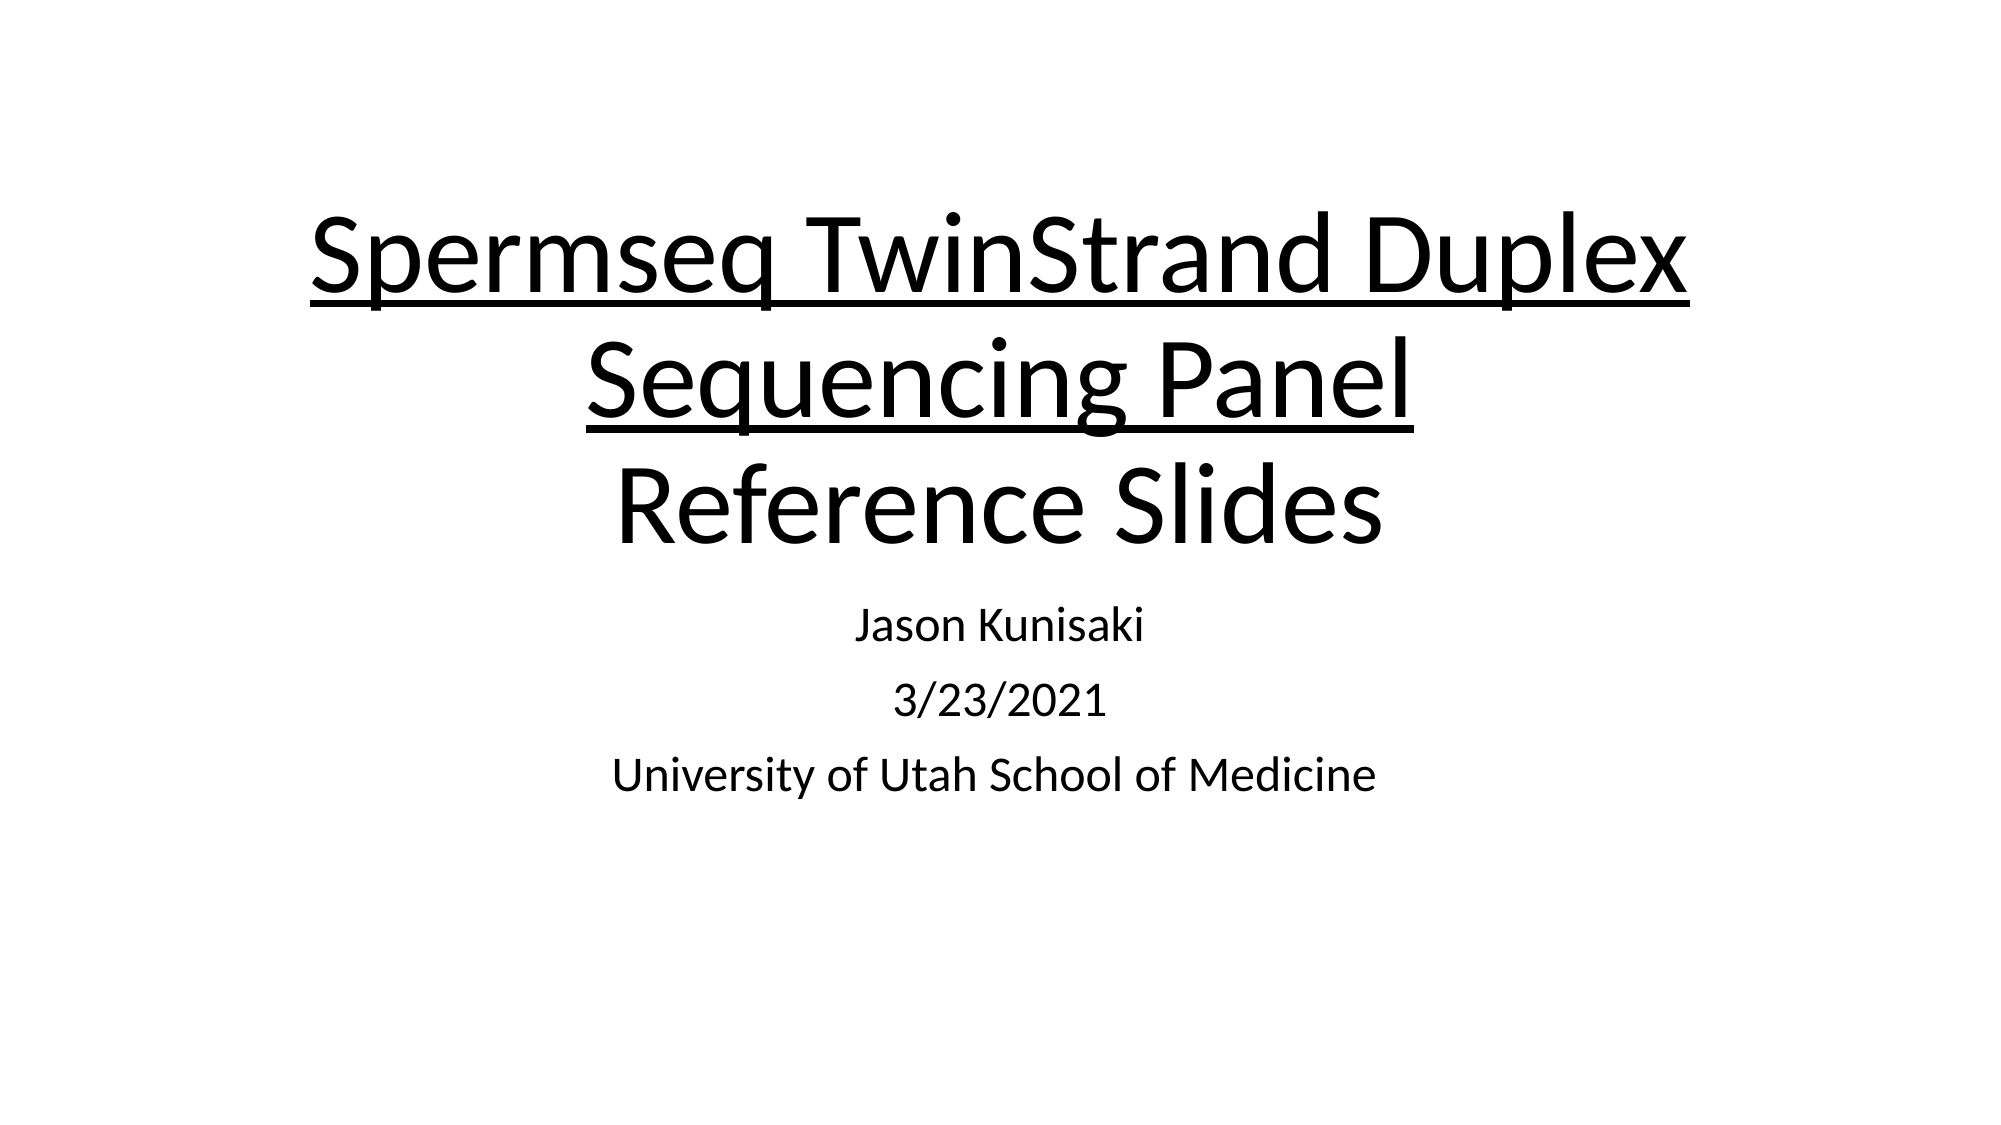

# Spermseq TwinStrand Duplex Sequencing Panel Reference Slides
Jason Kunisaki
3/23/2021
University of Utah School of Medicine